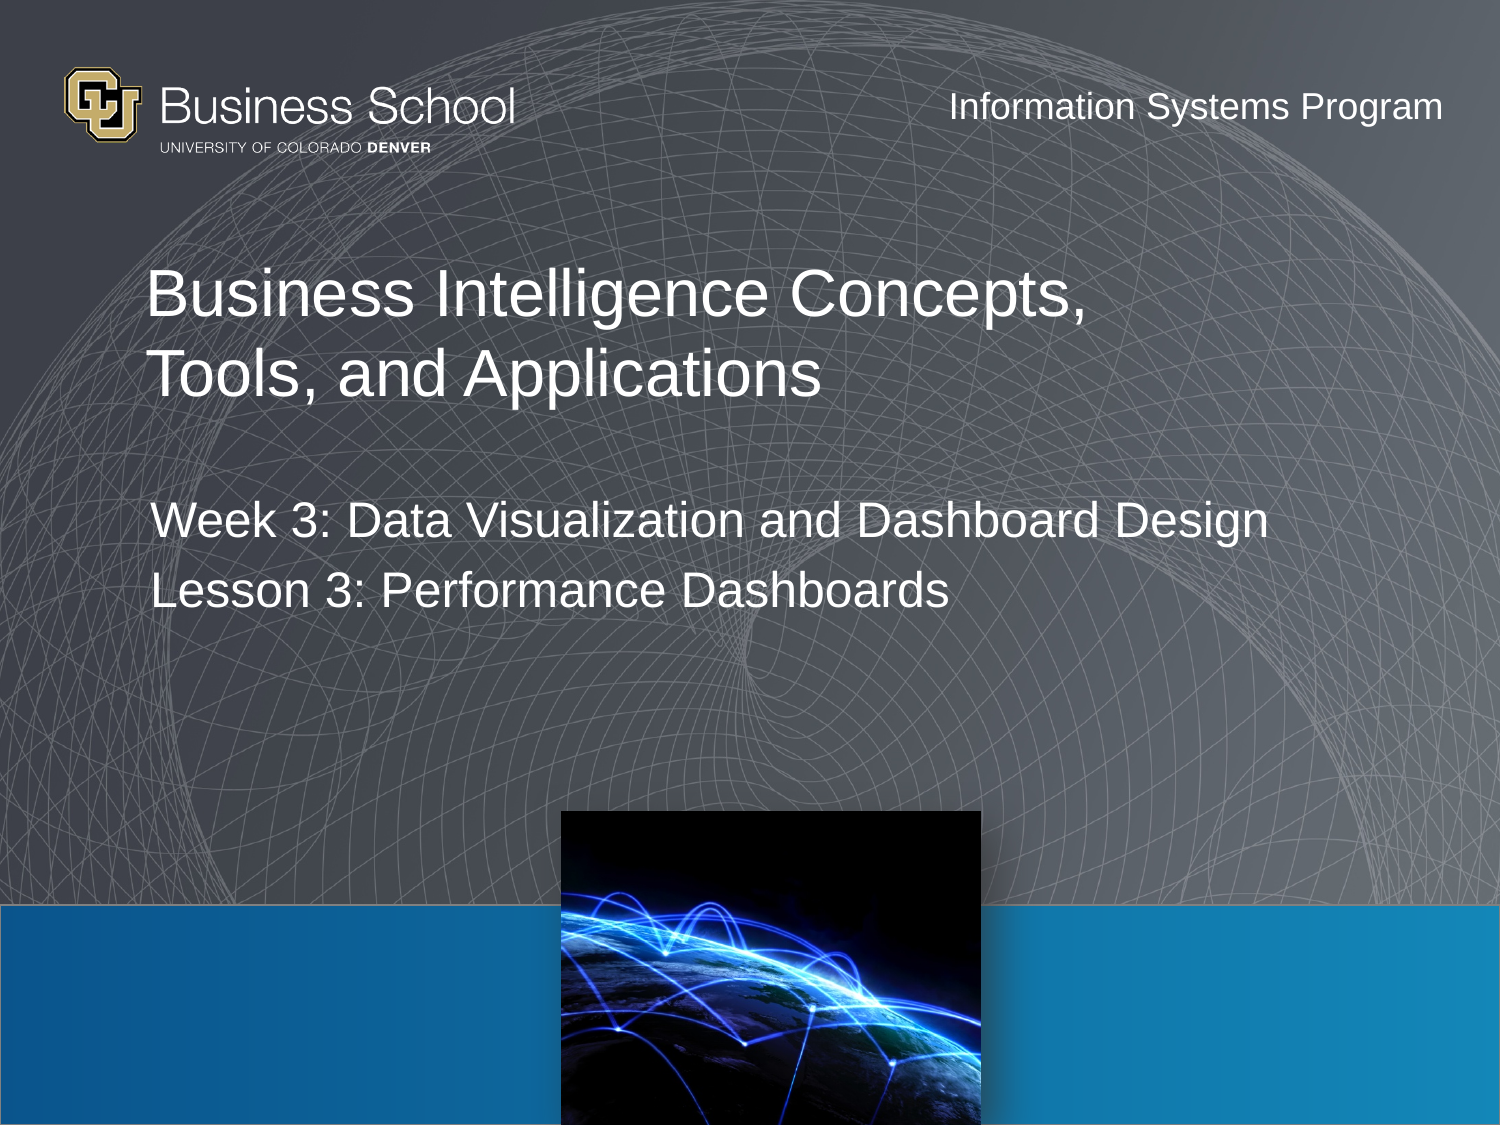

# Business Intelligence Concepts, Tools, and Applications
Week 3: Data Visualization and Dashboard Design
Lesson 3: Performance Dashboards